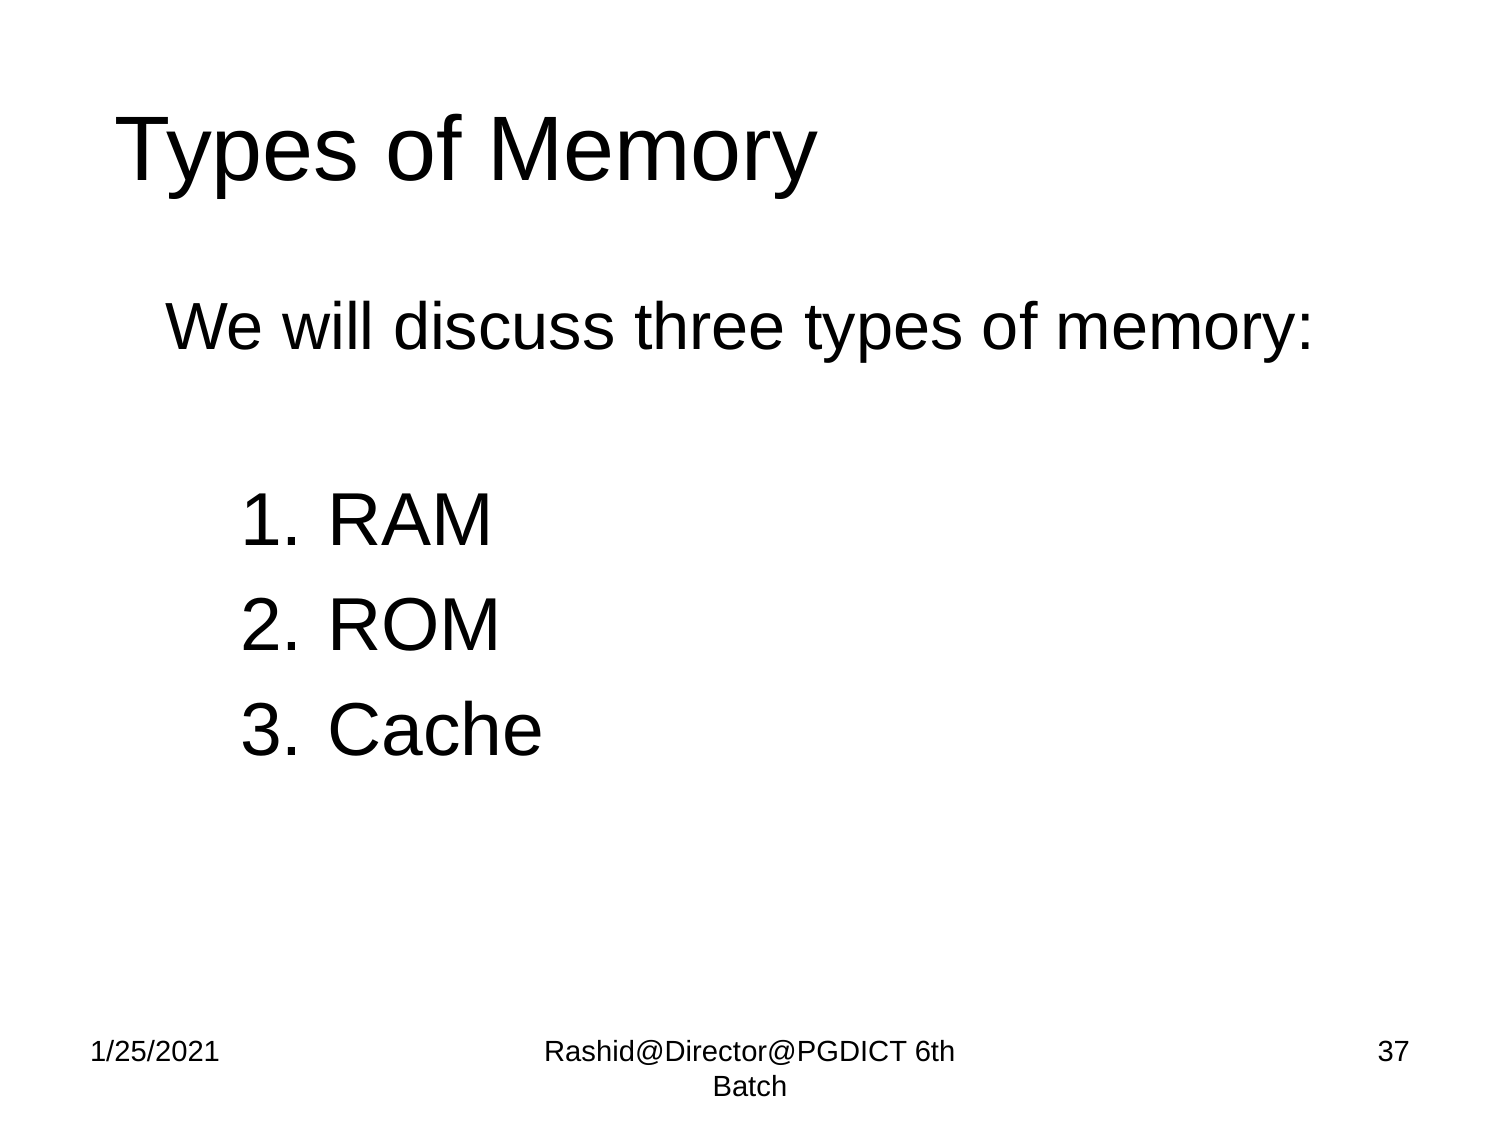

# Types of Memory
We will discuss three types of memory:

RAM
ROM
Cache
1/25/2021
Rashid@Director@PGDICT 6th Batch
37